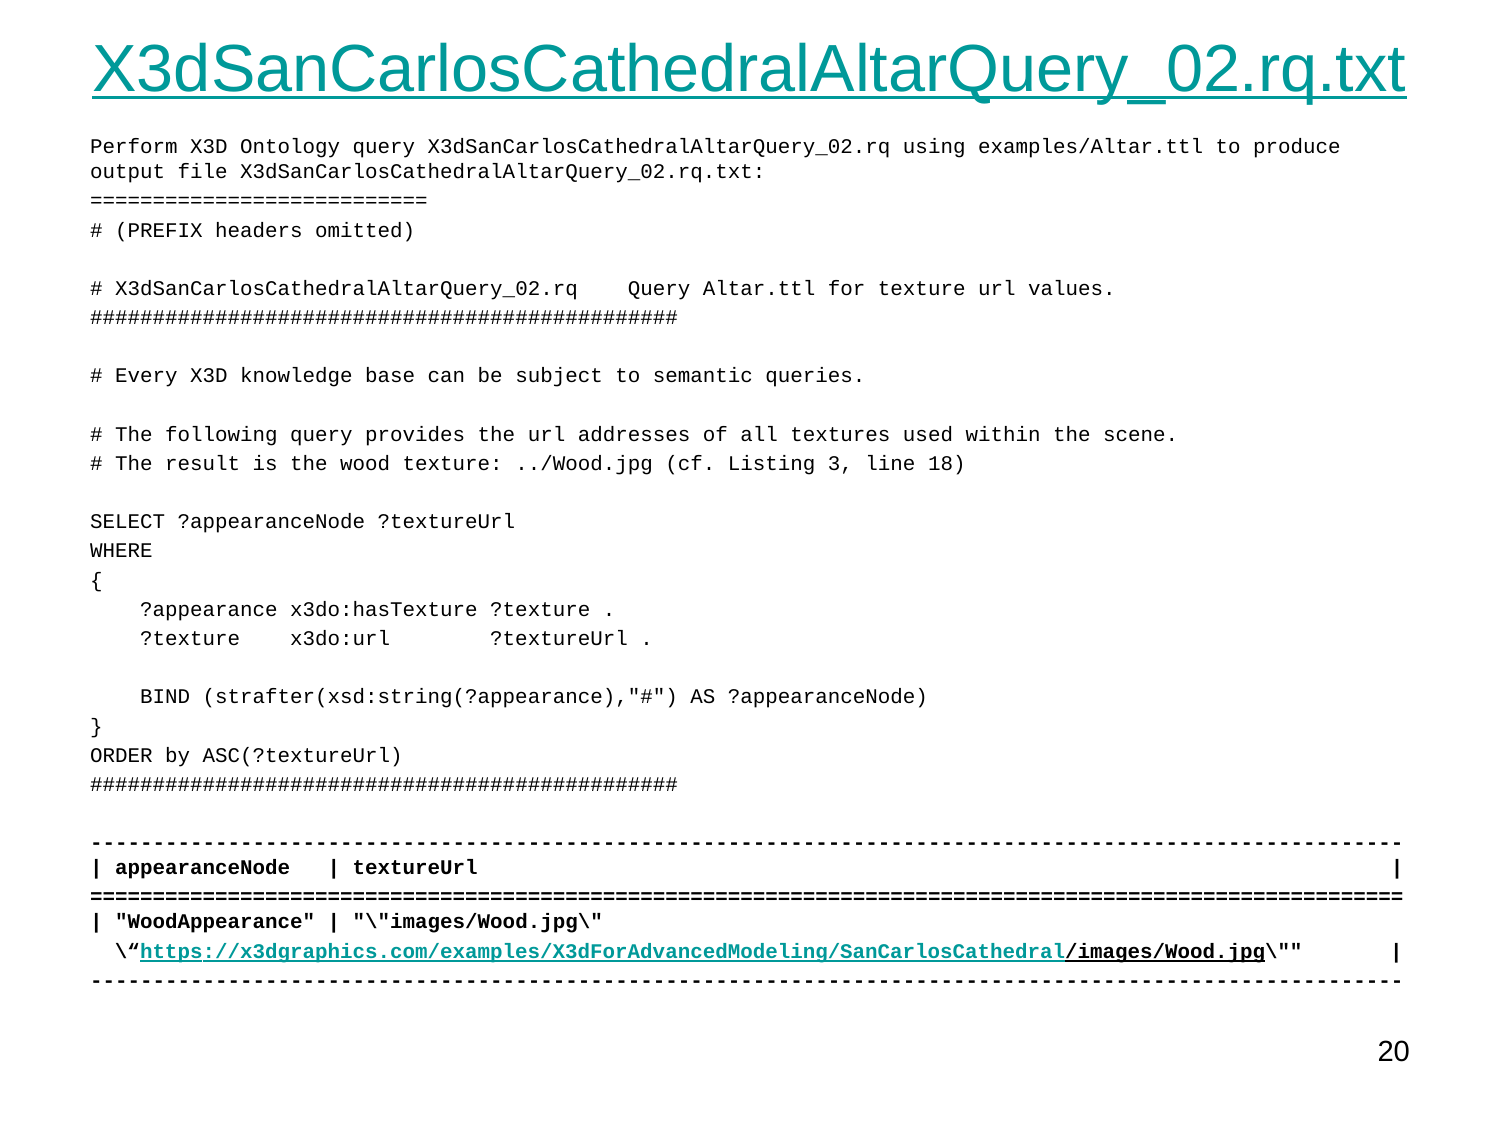

# X3dSanCarlosCathedralAltarQuery_02.rq.txt
Perform X3D Ontology query X3dSanCarlosCathedralAltarQuery_02.rq using examples/Altar.ttl to produce output file X3dSanCarlosCathedralAltarQuery_02.rq.txt:
===========================
# (PREFIX headers omitted)

# X3dSanCarlosCathedralAltarQuery_02.rq    Query Altar.ttl for texture url values.
###############################################

# Every X3D knowledge base can be subject to semantic queries.

# The following query provides the url addresses of all textures used within the scene.
# The result is the wood texture: ../Wood.jpg (cf. Listing 3, line 18)

SELECT ?appearanceNode ?textureUrl
WHERE
{
    ?appearance x3do:hasTexture ?texture .
    ?texture    x3do:url        ?textureUrl .

    BIND (strafter(xsd:string(?appearance),"#") AS ?appearanceNode)
}
ORDER by ASC(?textureUrl)
###############################################

---------------------------------------------------------------------------------------------------------| appearanceNode   | textureUrl                                                                         |
=========================================================================================================| "WoodAppearance" | "\"images/Wood.jpg\"
  \“https://x3dgraphics.com/examples/X3dForAdvancedModeling/SanCarlosCathedral/images/Wood.jpg\""       |
---------------------------------------------------------------------------------------------------------
20